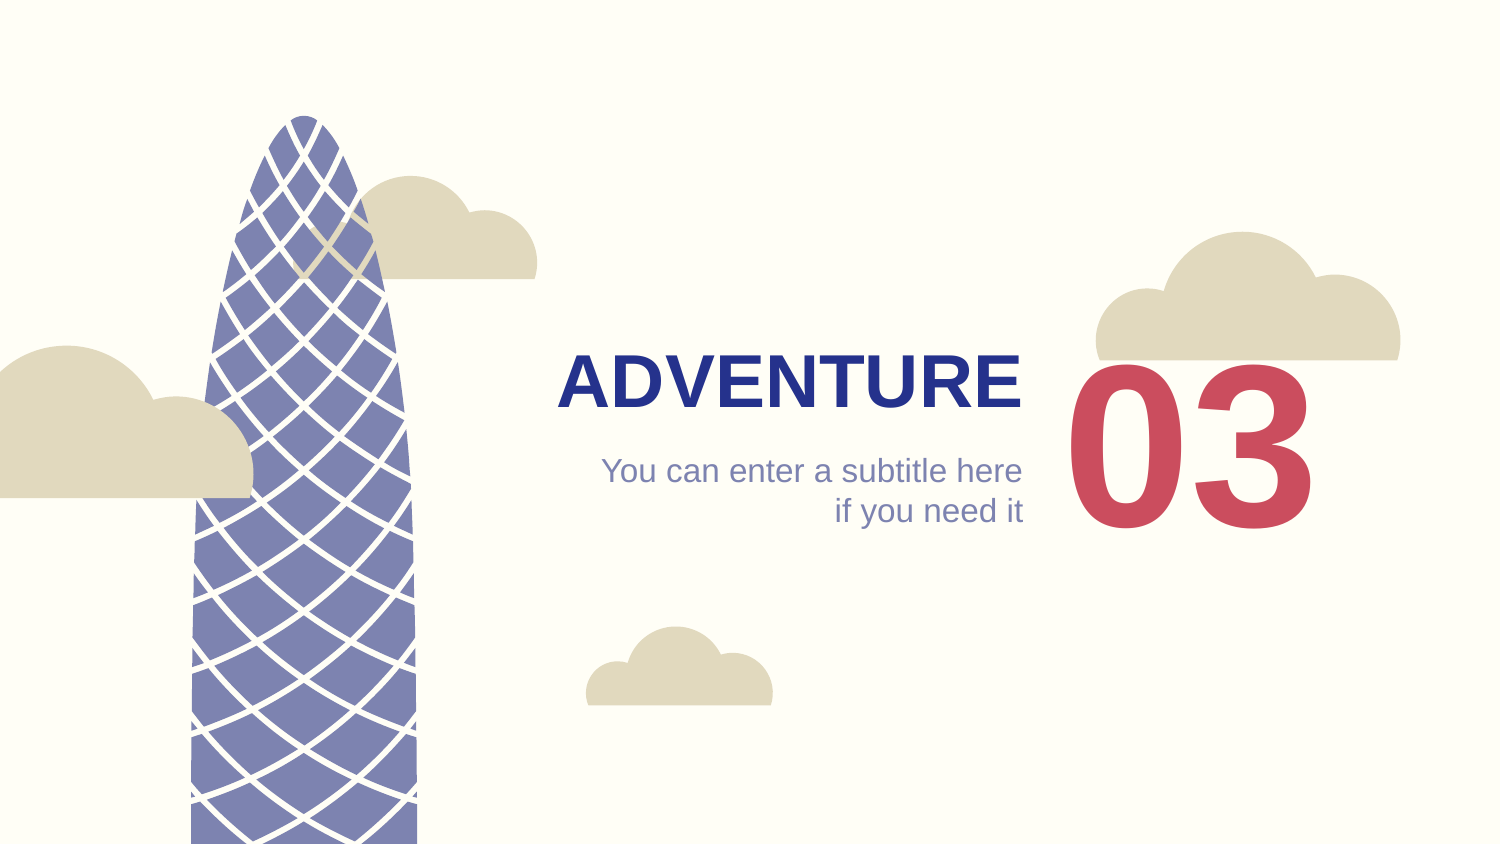

# ADVENTURE

03
You can enter a subtitle here if you need it